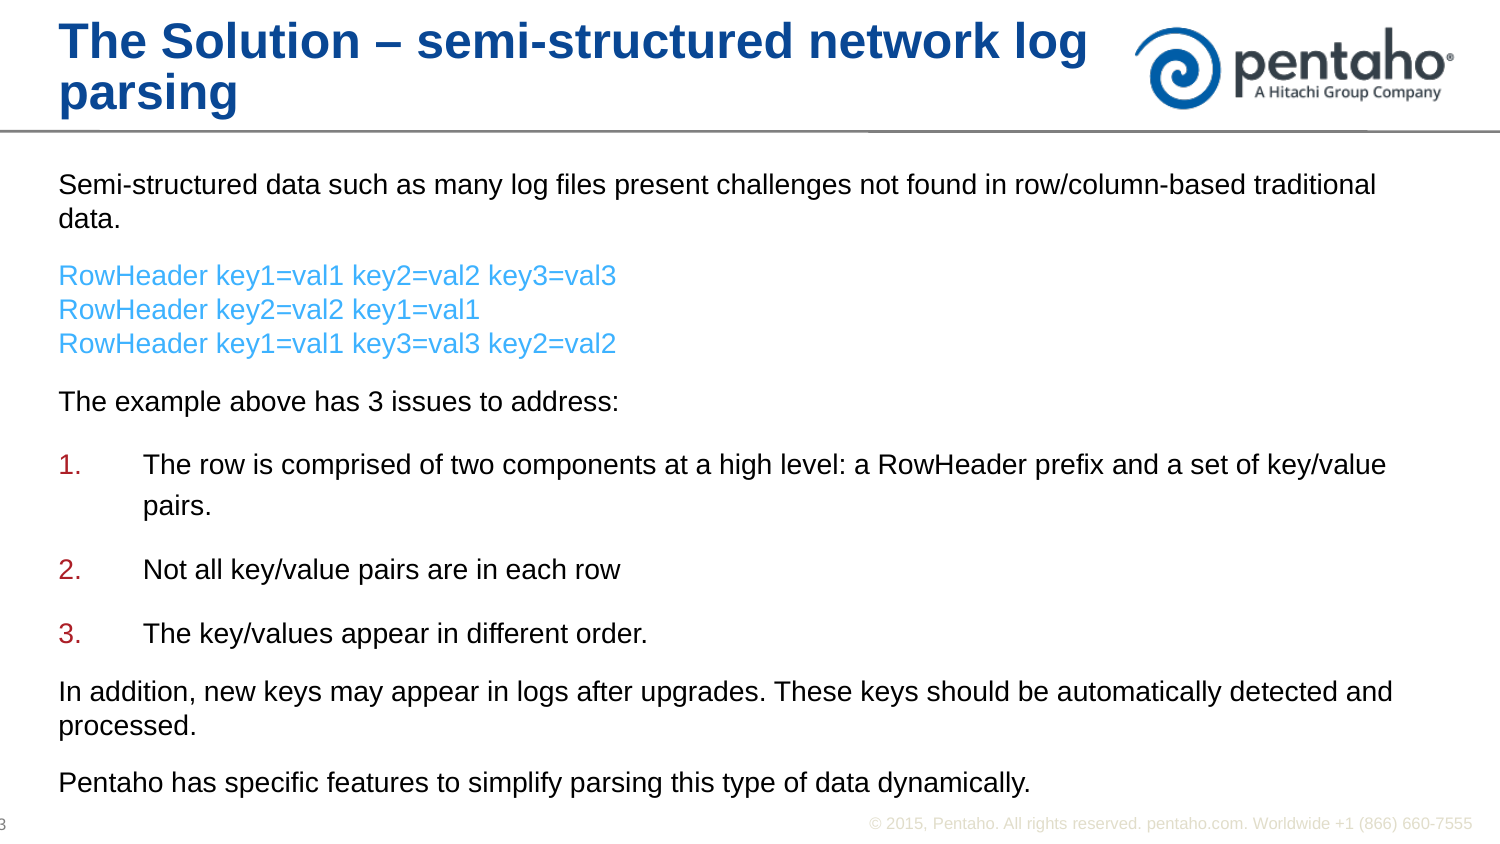

# The Solution – semi-structured network log parsing
Semi-structured data such as many log files present challenges not found in row/column-based traditional data.
RowHeader key1=val1 key2=val2 key3=val3
RowHeader key2=val2 key1=val1
RowHeader key1=val1 key3=val3 key2=val2
The example above has 3 issues to address:
The row is comprised of two components at a high level: a RowHeader prefix and a set of key/value pairs.
Not all key/value pairs are in each row
The key/values appear in different order.
In addition, new keys may appear in logs after upgrades. These keys should be automatically detected and processed.
Pentaho has specific features to simplify parsing this type of data dynamically.